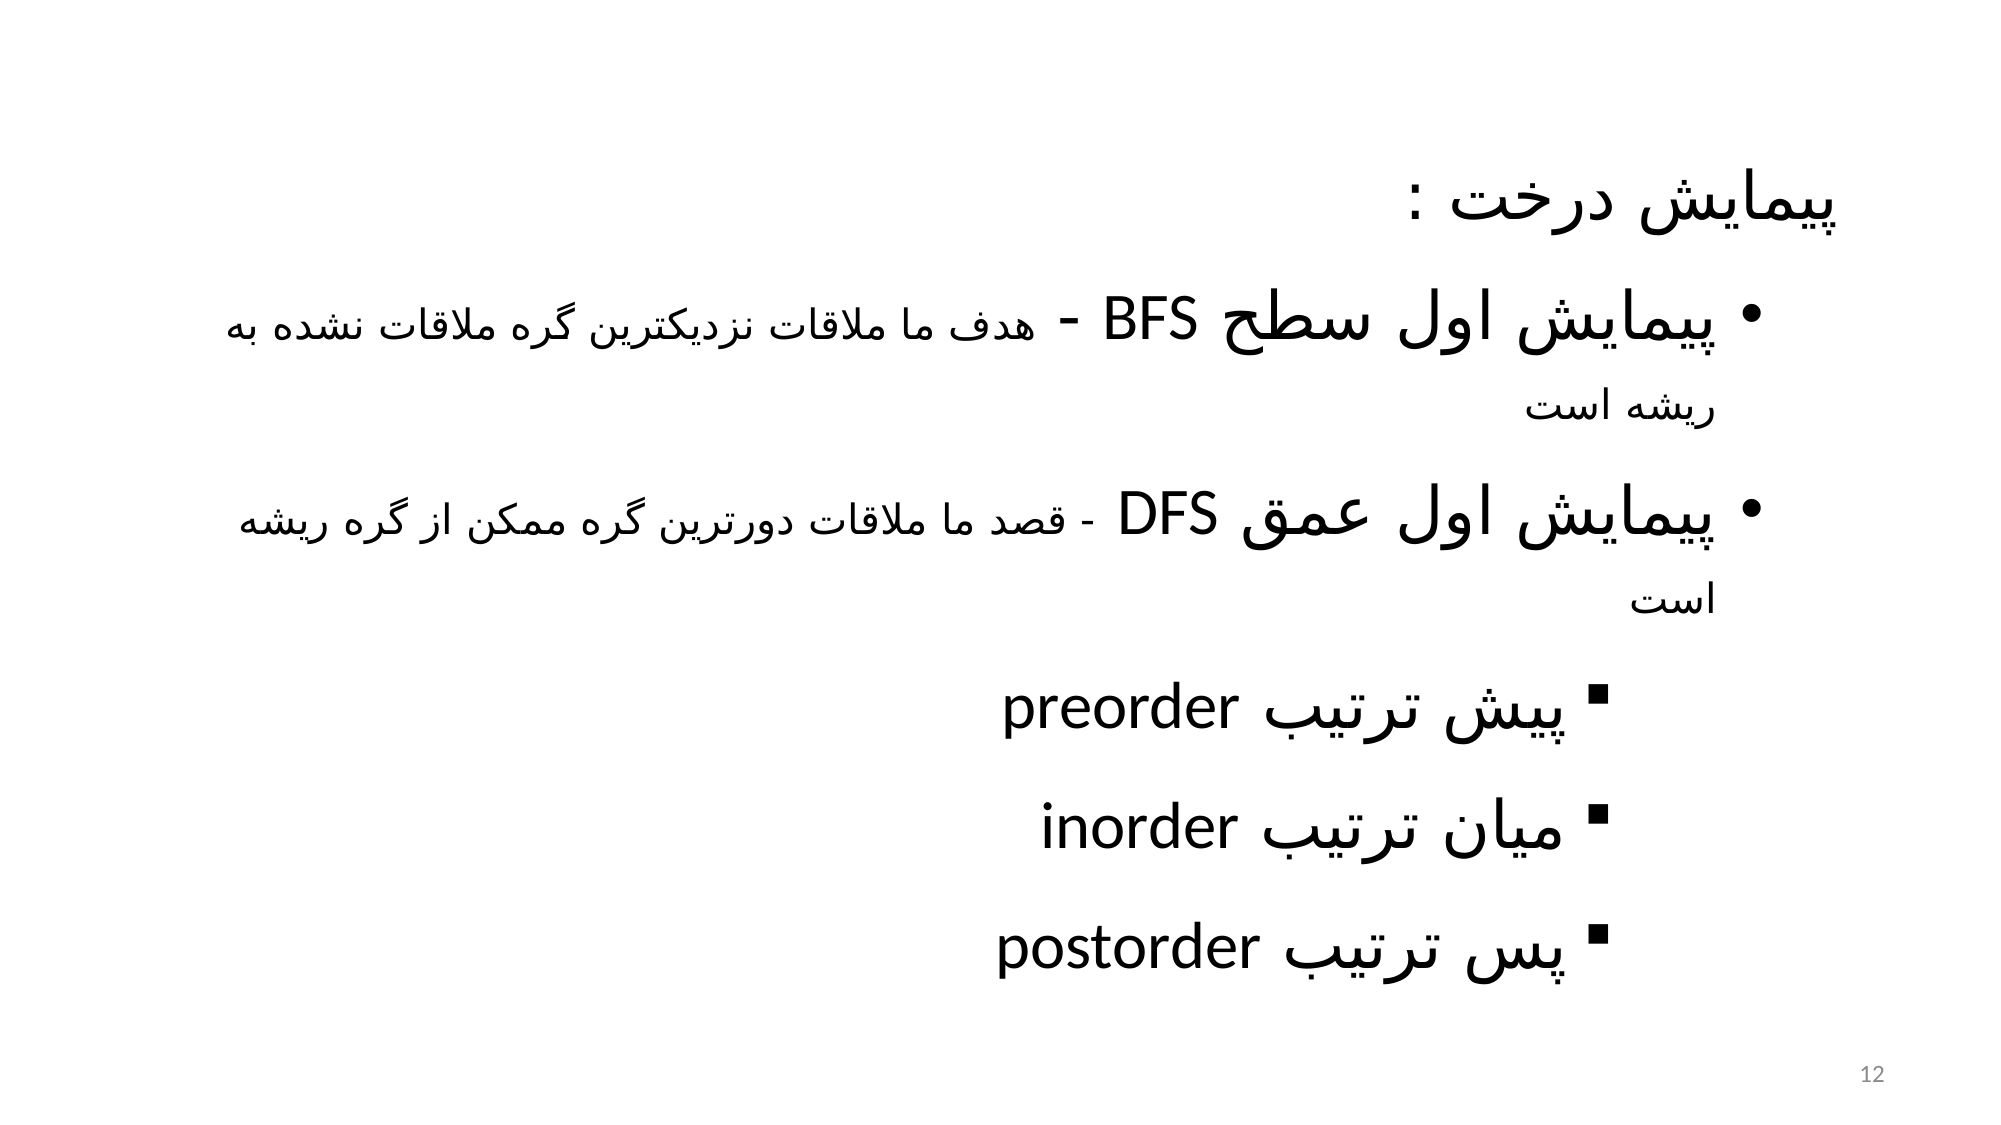

پیمایش درخت :
پیمایش اول سطح BFS - هدف ما ملاقات نزدیکترین گره ملاقات نشده به ریشه است
پیمایش اول عمق DFS - قصد ما ملاقات دورترین گره ممکن از گره ریشه است
پیش ترتیب preorder
میان ترتیب inorder
پس ترتیب postorder
12